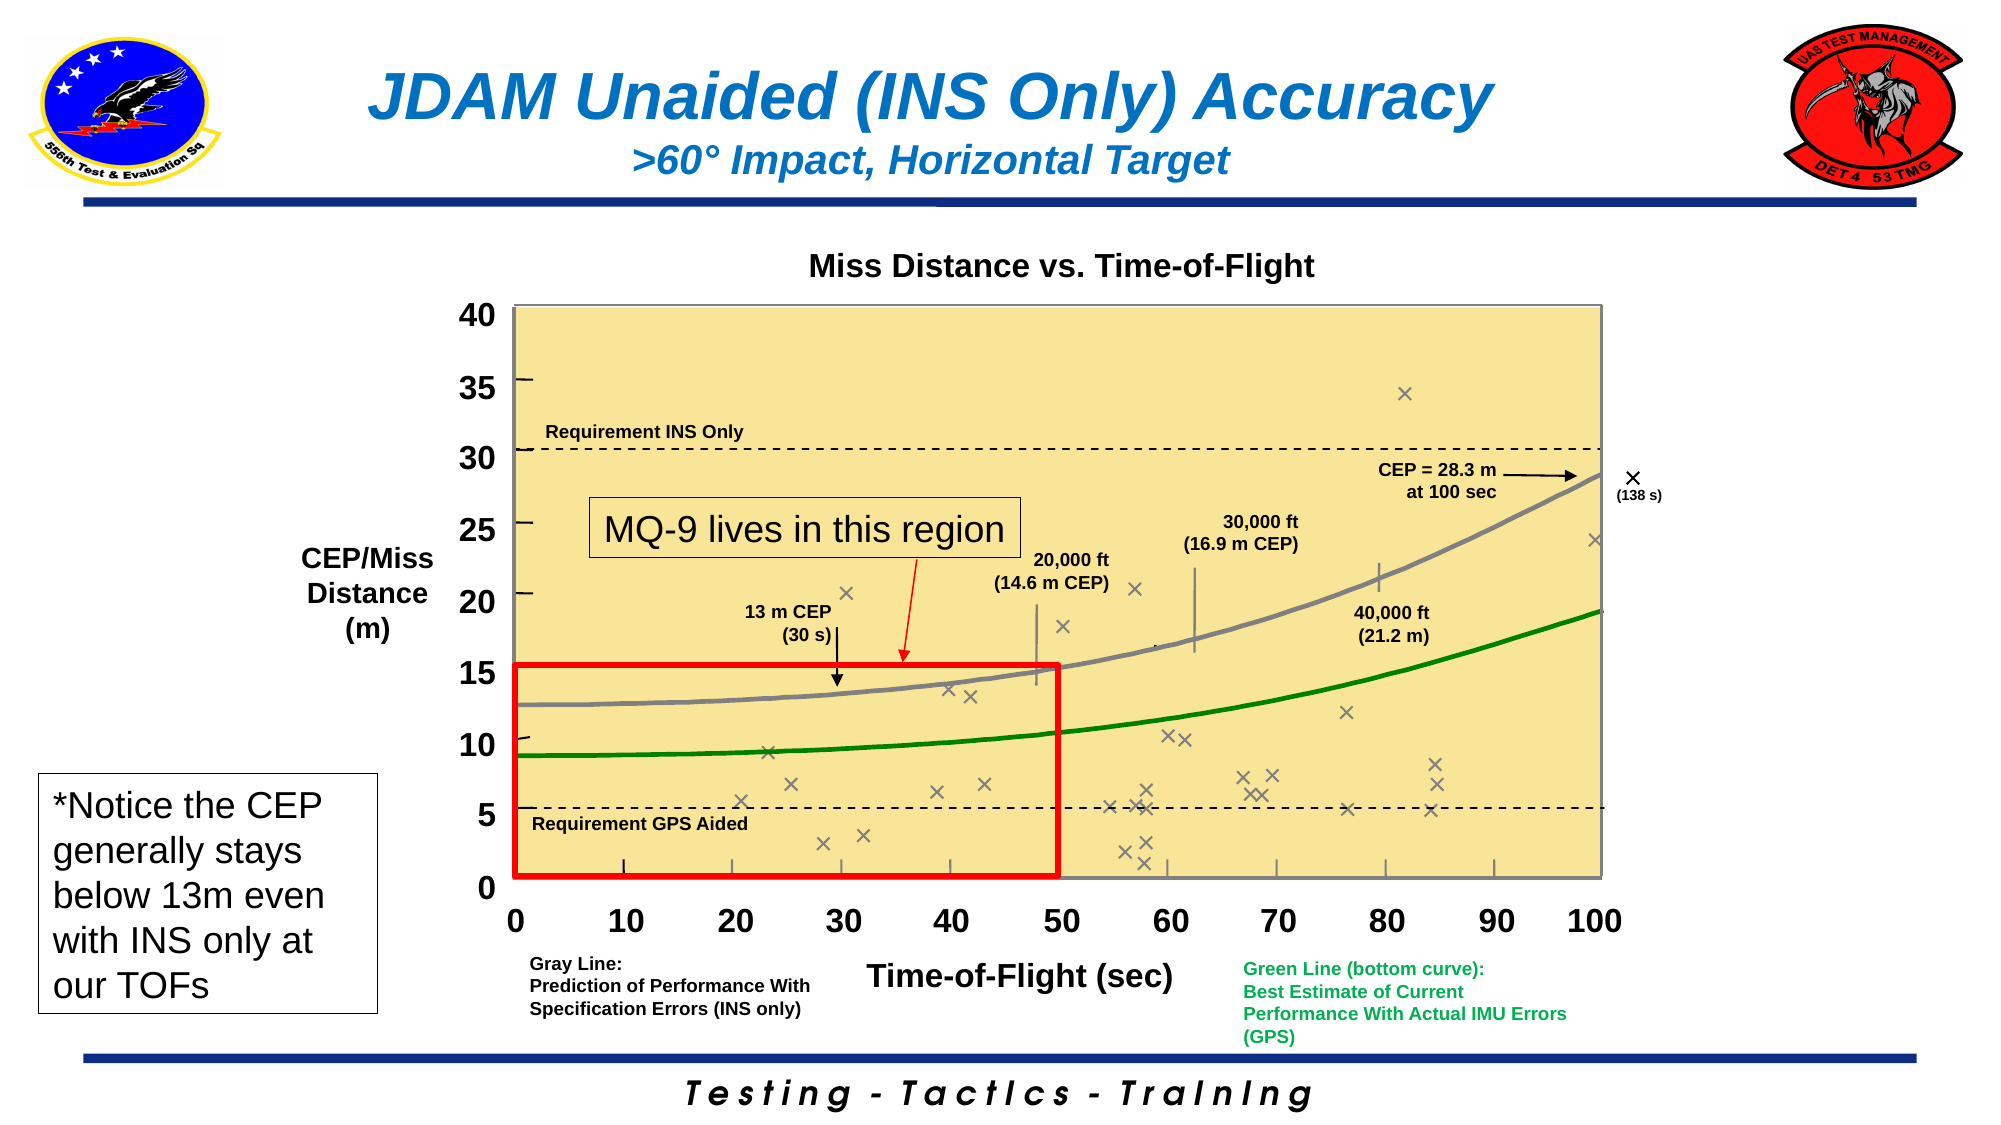

JDAM Unaided (INS Only) Accuracy
>60° Impact, Horizontal Target
Miss Distance vs. Time-of-Flight
40

35

Requirement INS Only
30

CEP = 28.3 m
at 100 sec

(138 s)
MQ-9 lives in this region
30,000 ft
(16.9 m CEP)
25

CEP/Miss Distance (m)
20,000 ft
(14.6 m CEP)

20

13 m CEP
(30 s)
40,000 ft
(21.2 m)

15

10

*Notice the CEP generally stays below 13m even with INS only at our TOFs

5

Requirement GPS Aided

0
0
10
20
30
40
50
60
70
80
90
100
Gray Line:
Prediction of Performance With Specification Errors (INS only)
Green Line (bottom curve):
Best Estimate of Current Performance With Actual IMU Errors (GPS)
Time-of-Flight (sec)